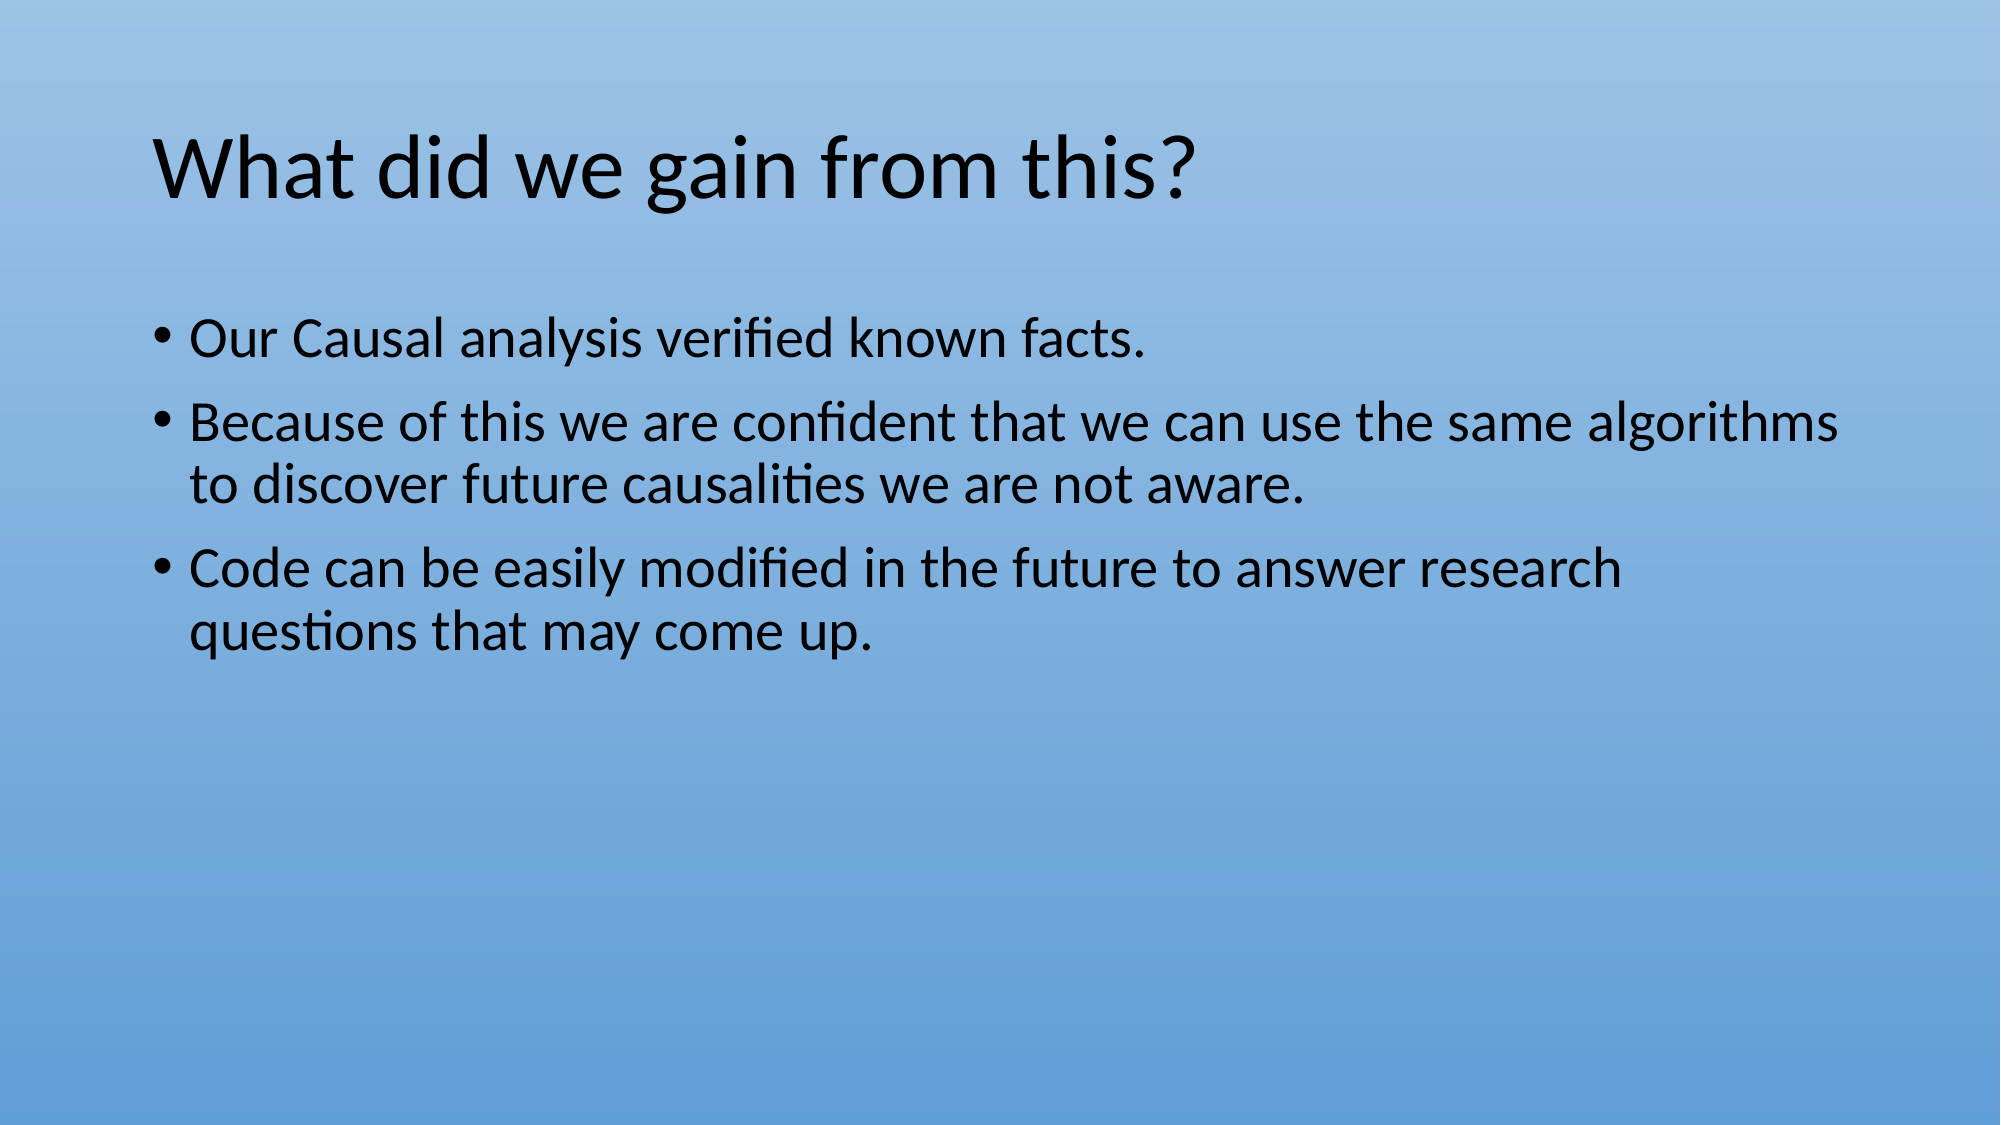

# What did we gain from this?
Our Causal analysis verified known facts.
Because of this we are confident that we can use the same algorithms to discover future causalities we are not aware.
Code can be easily modified in the future to answer research questions that may come up.